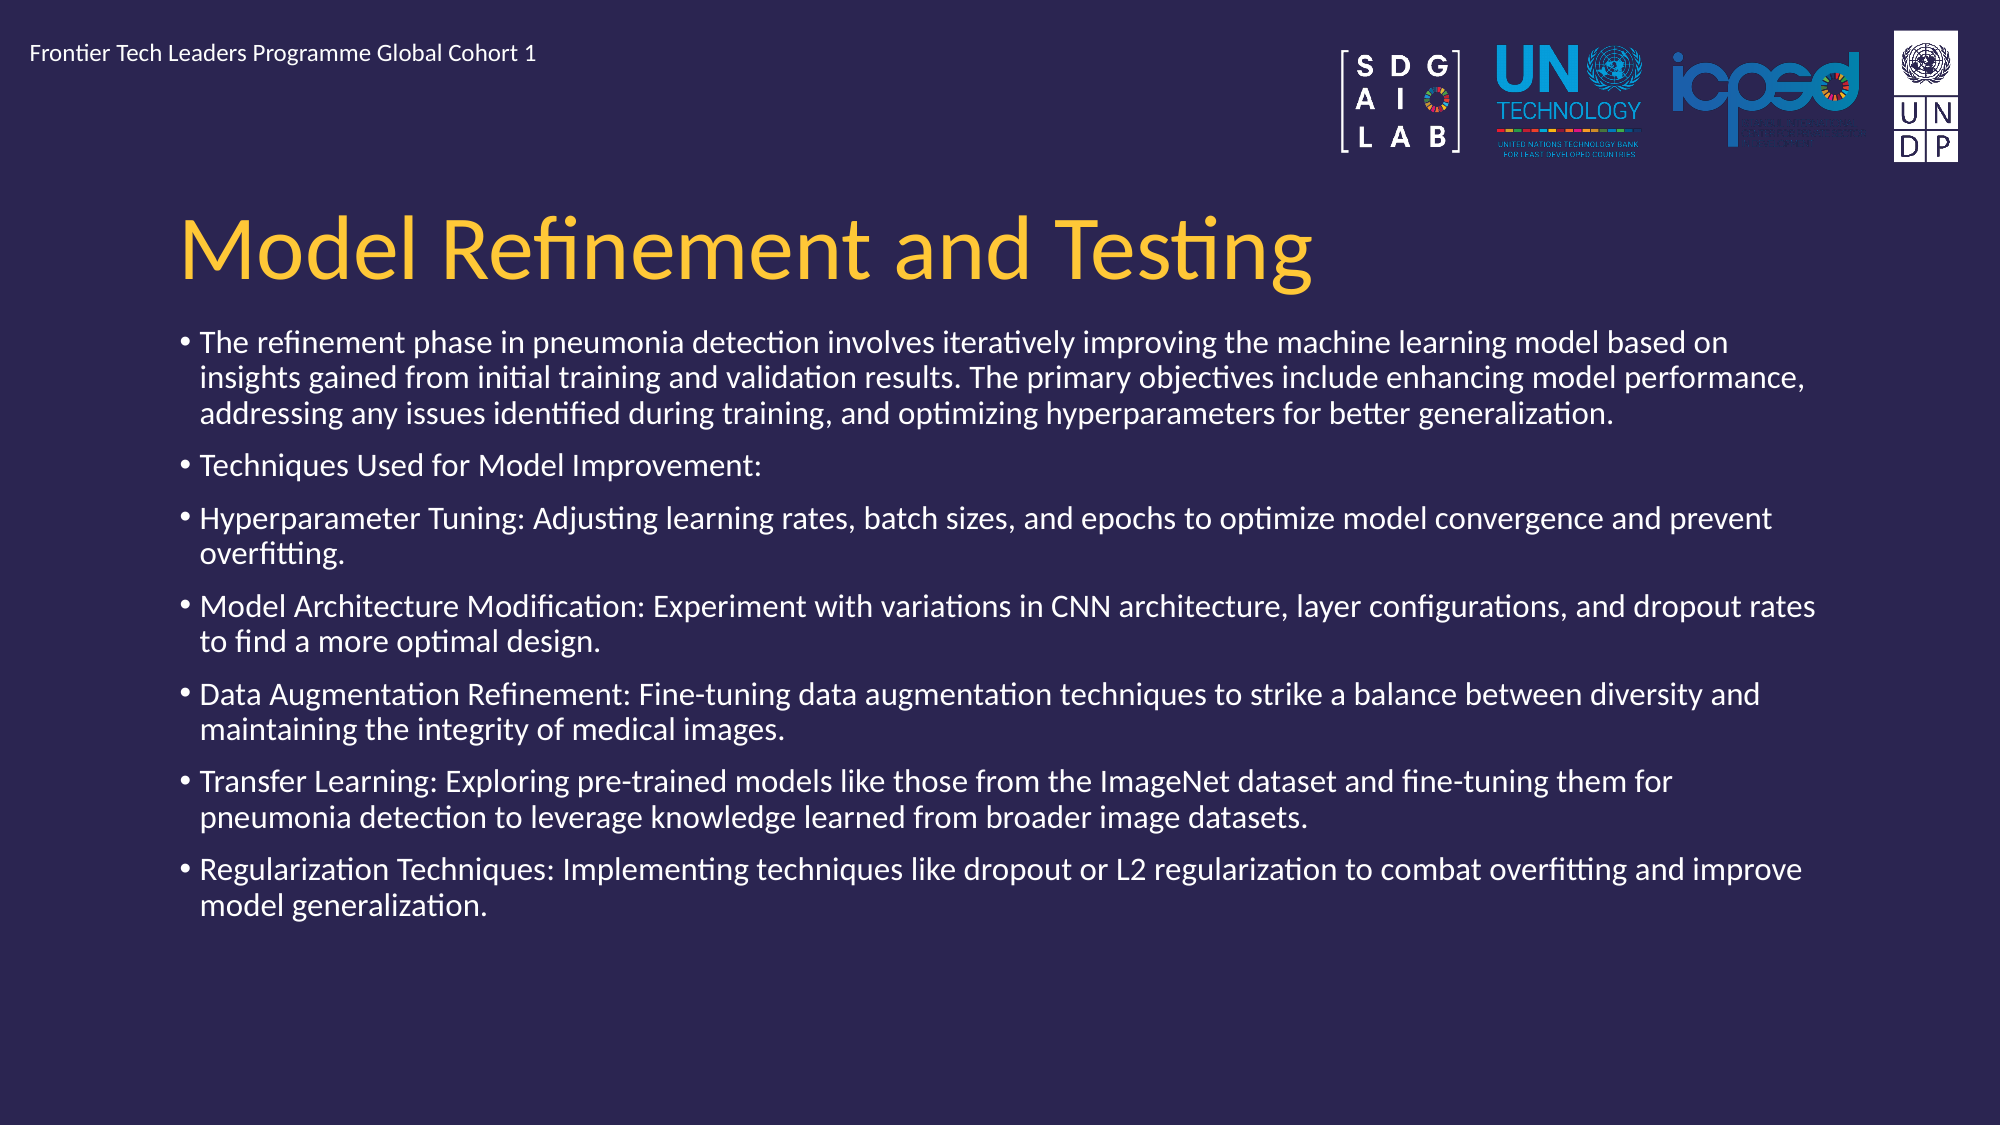

Frontier Tech Leaders Programme Global Cohort 1
# Model Refinement and Testing
The refinement phase in pneumonia detection involves iteratively improving the machine learning model based on insights gained from initial training and validation results. The primary objectives include enhancing model performance, addressing any issues identified during training, and optimizing hyperparameters for better generalization.
Techniques Used for Model Improvement:
Hyperparameter Tuning: Adjusting learning rates, batch sizes, and epochs to optimize model convergence and prevent overfitting.
Model Architecture Modification: Experiment with variations in CNN architecture, layer configurations, and dropout rates to find a more optimal design.
Data Augmentation Refinement: Fine-tuning data augmentation techniques to strike a balance between diversity and maintaining the integrity of medical images.
Transfer Learning: Exploring pre-trained models like those from the ImageNet dataset and fine-tuning them for pneumonia detection to leverage knowledge learned from broader image datasets.
Regularization Techniques: Implementing techniques like dropout or L2 regularization to combat overfitting and improve model generalization.